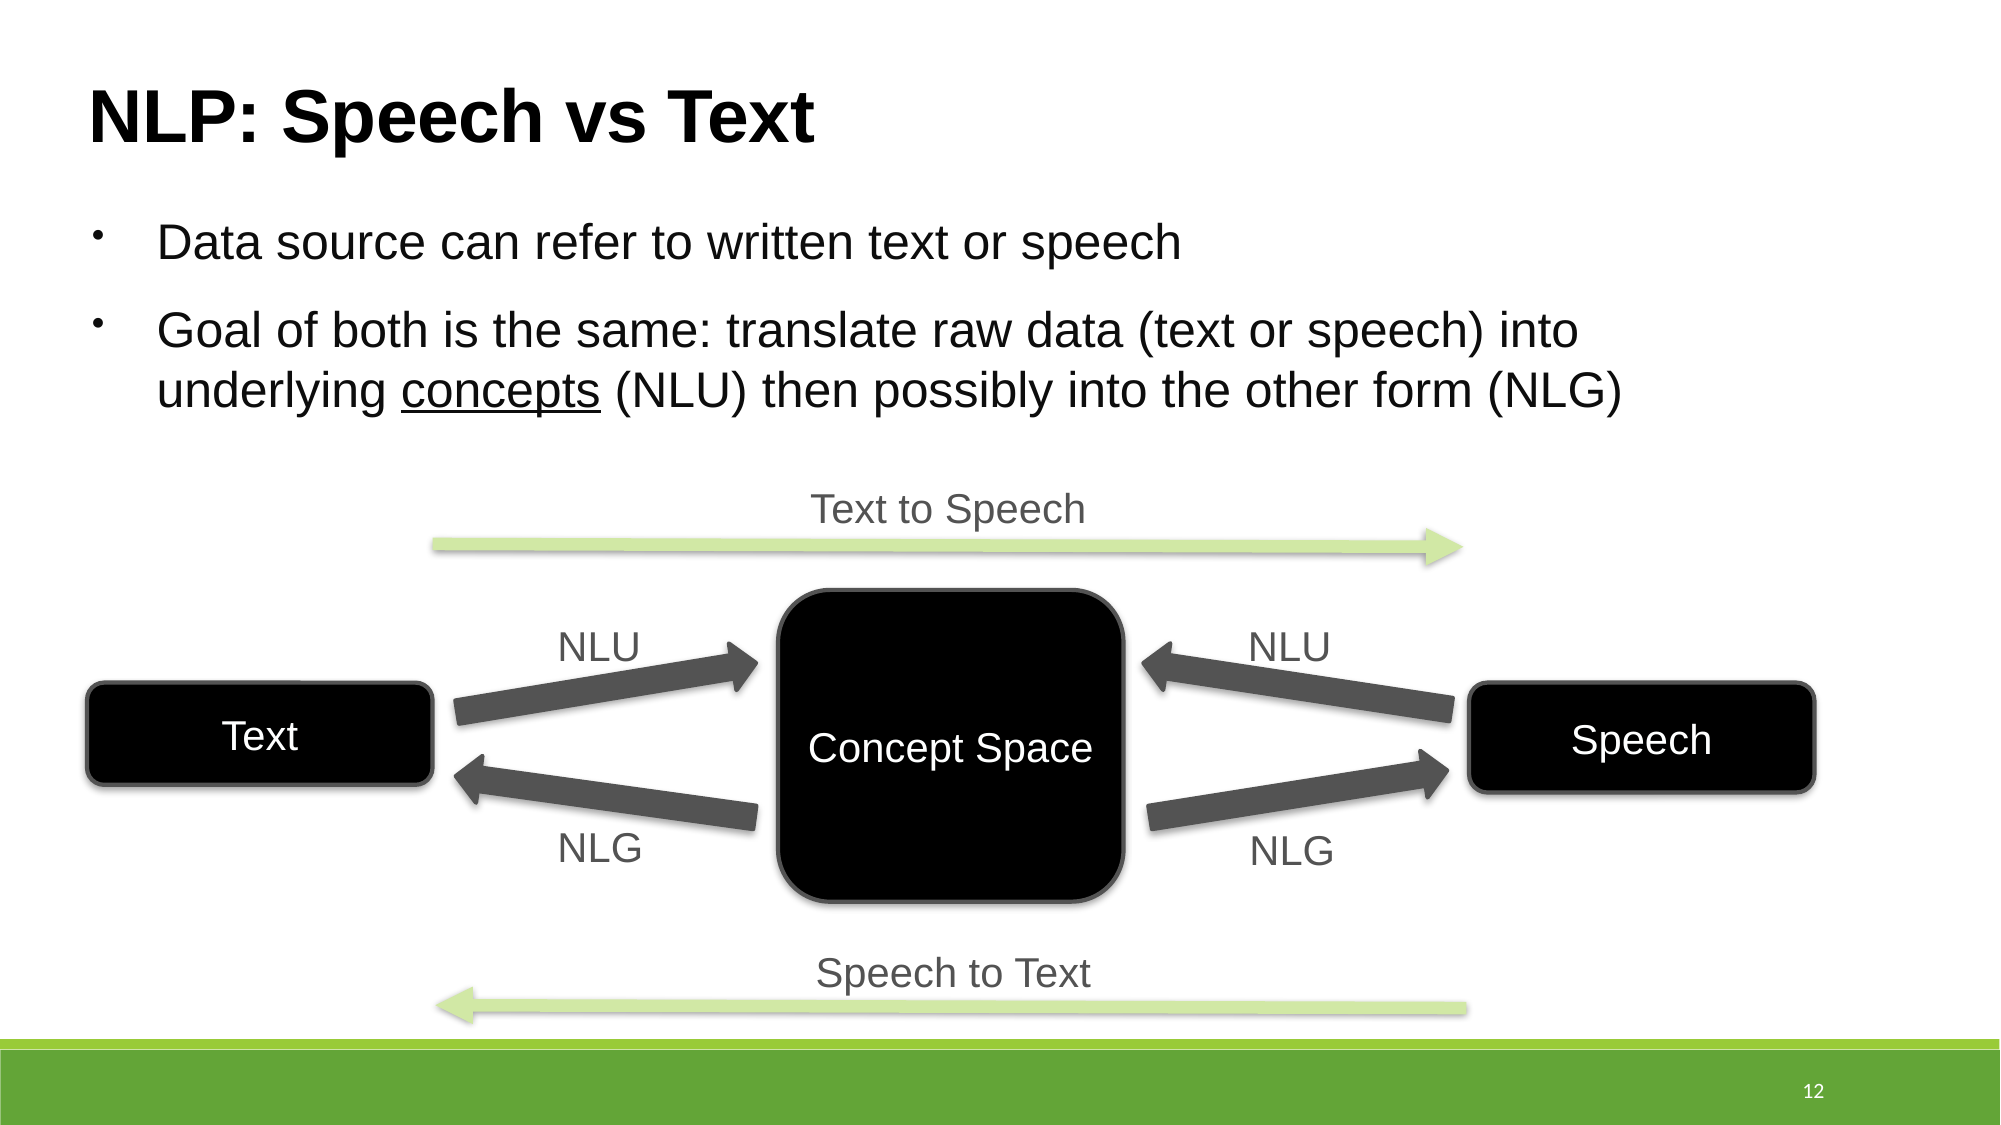

NLP: Speech vs Text
Data source can refer to written text or speech
Goal of both is the same: translate raw data (text or speech) into underlying concepts (NLU) then possibly into the other form (NLG)
Text to Speech

Concept Space
NLU
NLU

Speech

Text

NLG
NLG
Speech to Text

12